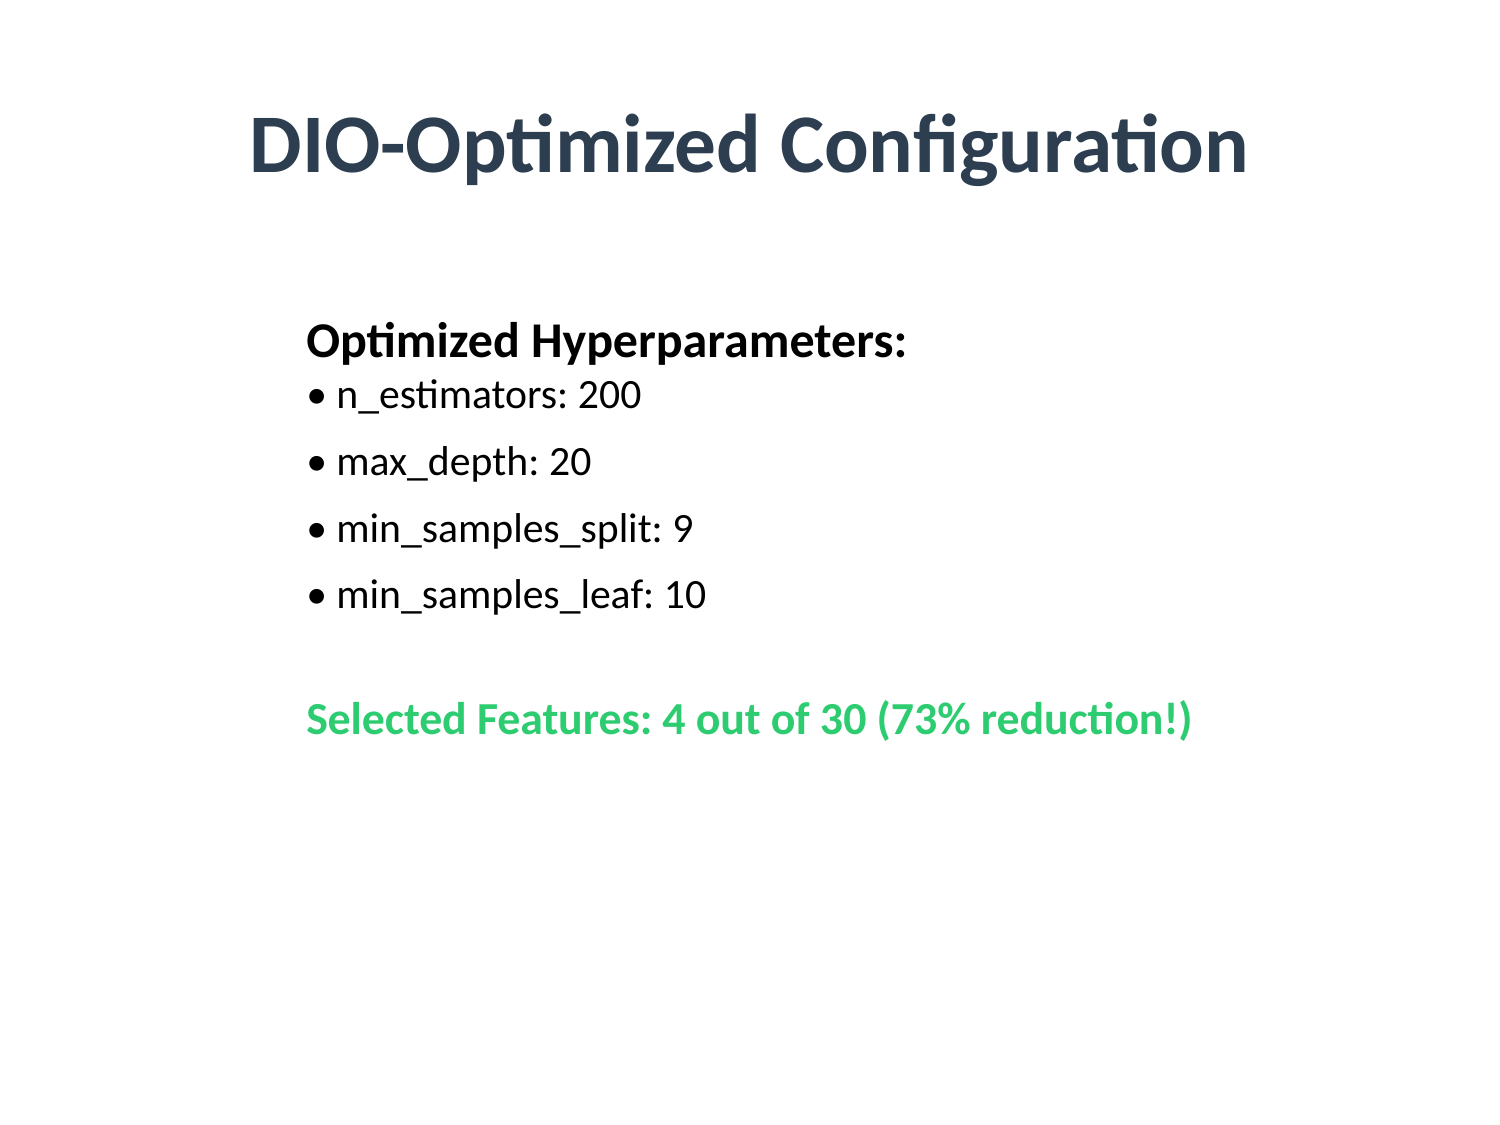

# DIO-Optimized Configuration

Optimized Hyperparameters:
• n_estimators: 200
• max_depth: 20
• min_samples_split: 9
• min_samples_leaf: 10
Selected Features: 4 out of 30 (73% reduction!)